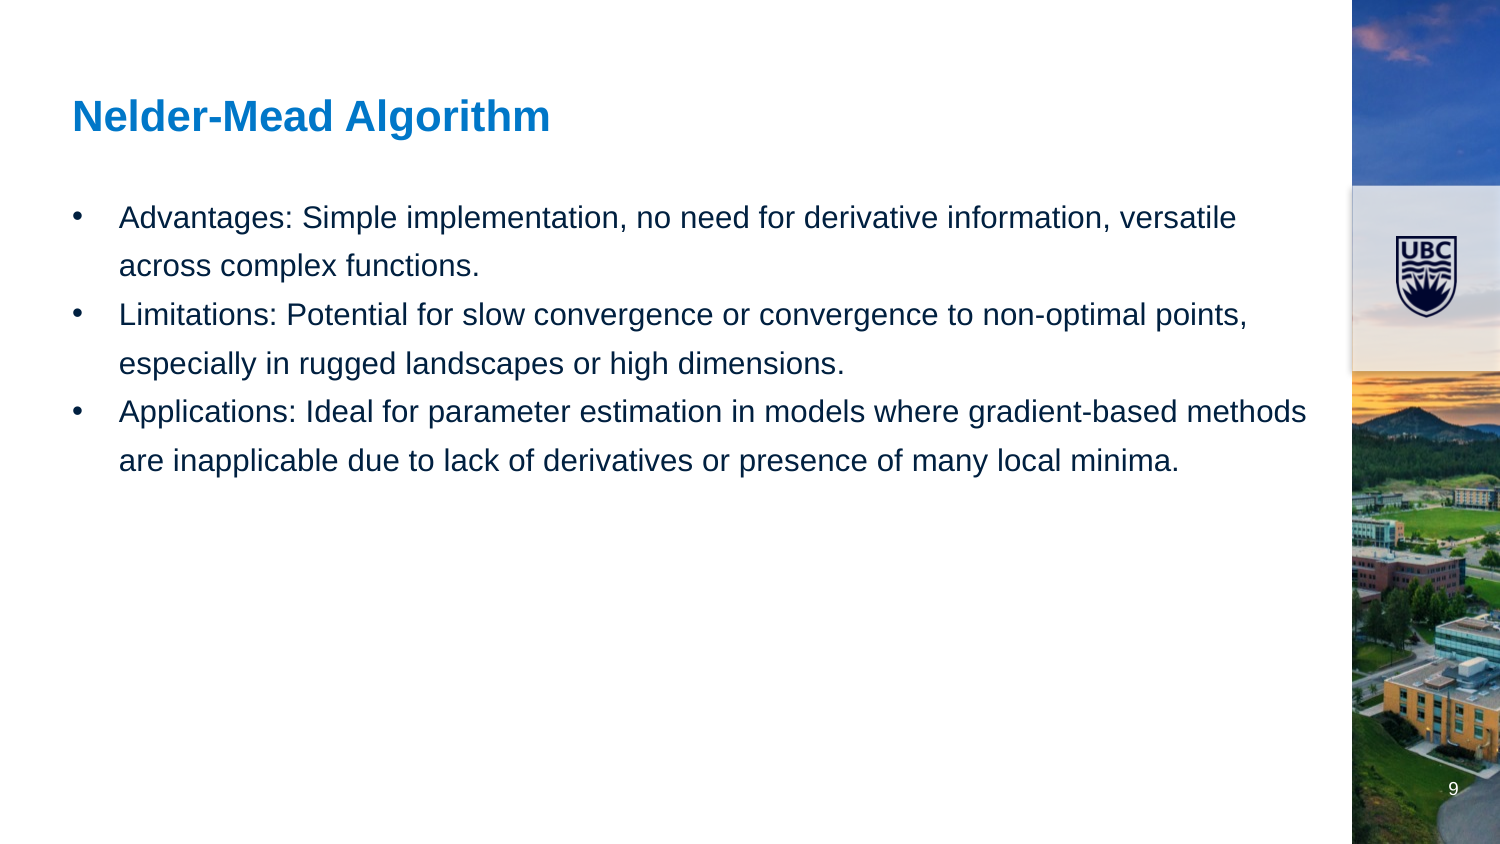

# Nelder-Mead Algorithm
Advantages: Simple implementation, no need for derivative information, versatile across complex functions.
Limitations: Potential for slow convergence or convergence to non-optimal points, especially in rugged landscapes or high dimensions.
Applications: Ideal for parameter estimation in models where gradient-based methods are inapplicable due to lack of derivatives or presence of many local minima.